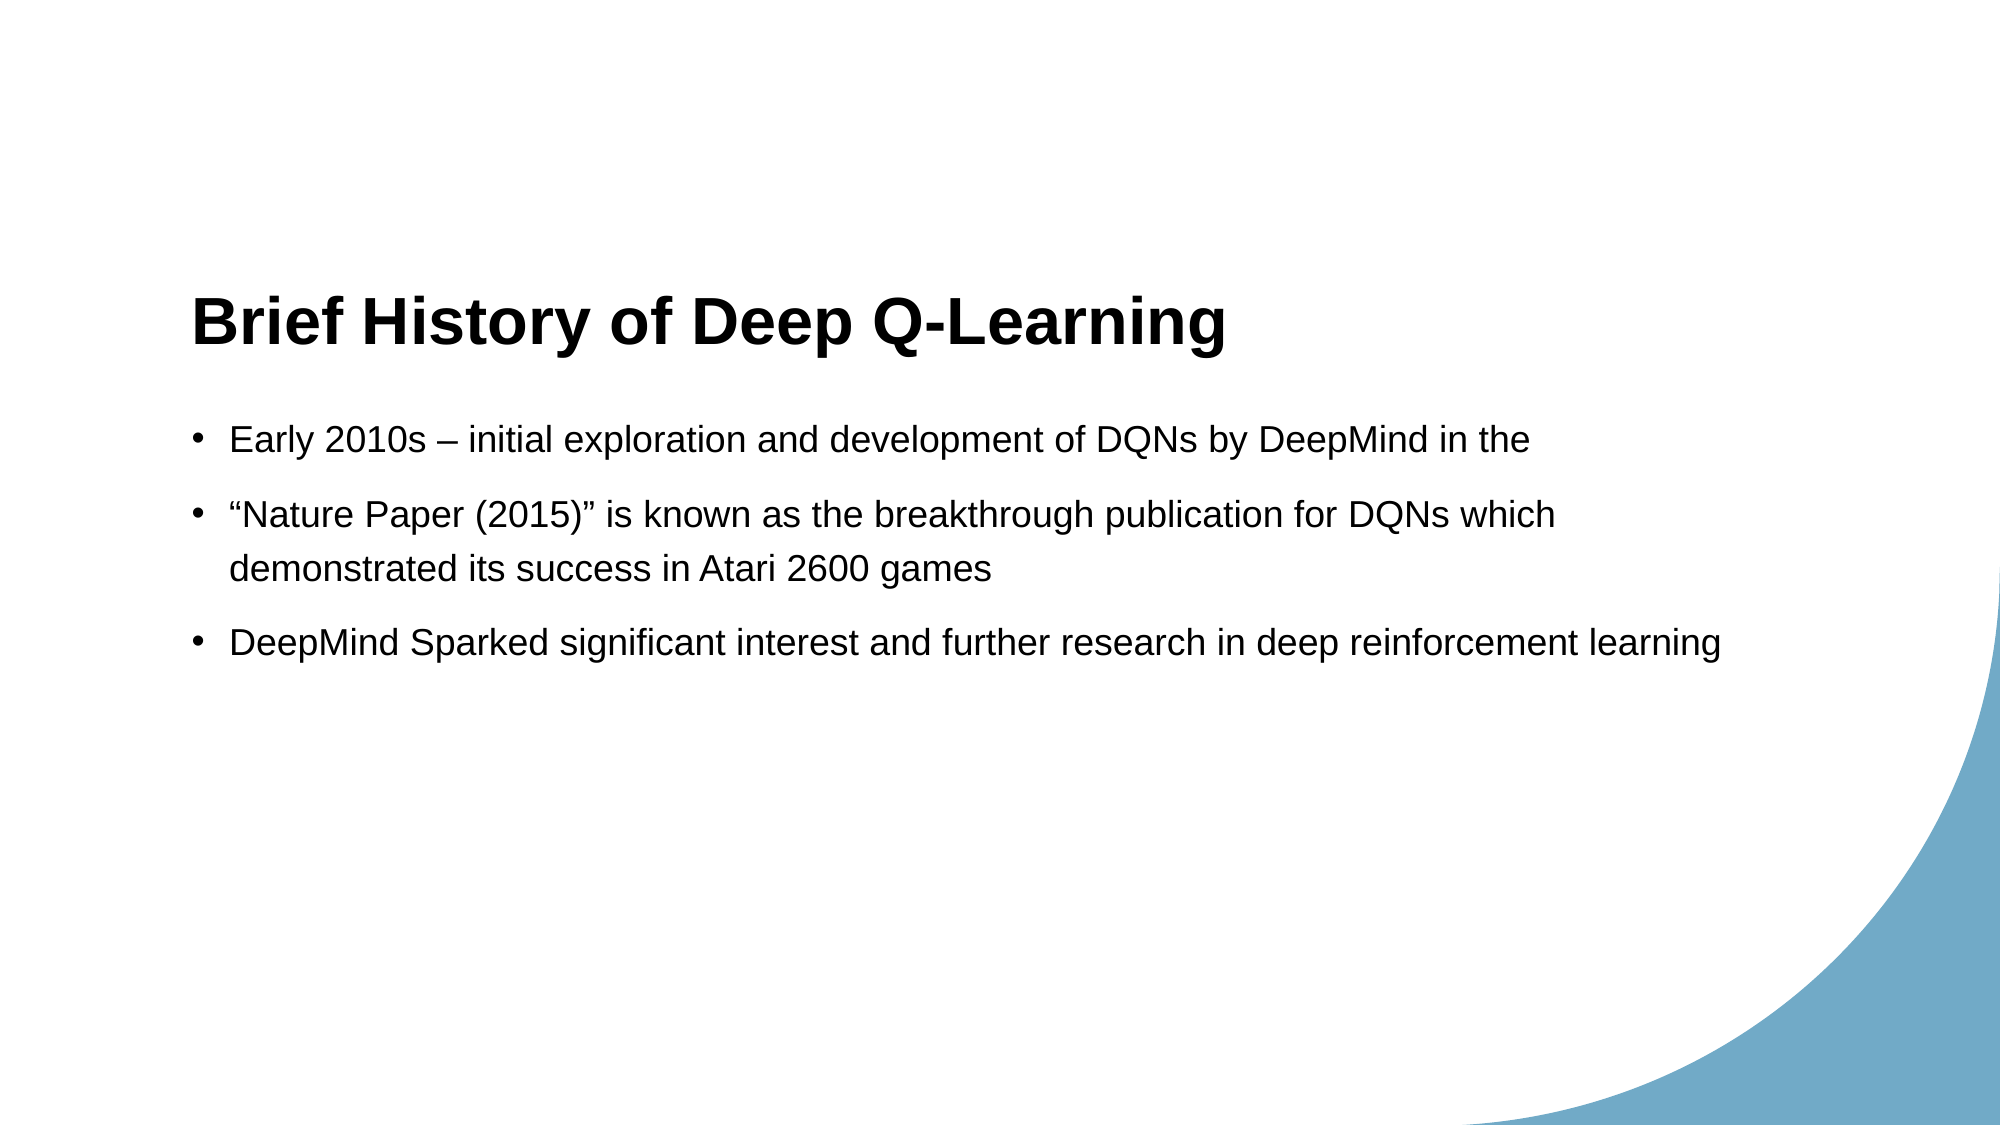

# Brief History of Deep Q-Learning
Early 2010s – initial exploration and development of DQNs by DeepMind in the
“Nature Paper (2015)” is known as the breakthrough publication for DQNs which demonstrated its success in Atari 2600 games
DeepMind Sparked significant interest and further research in deep reinforcement learning